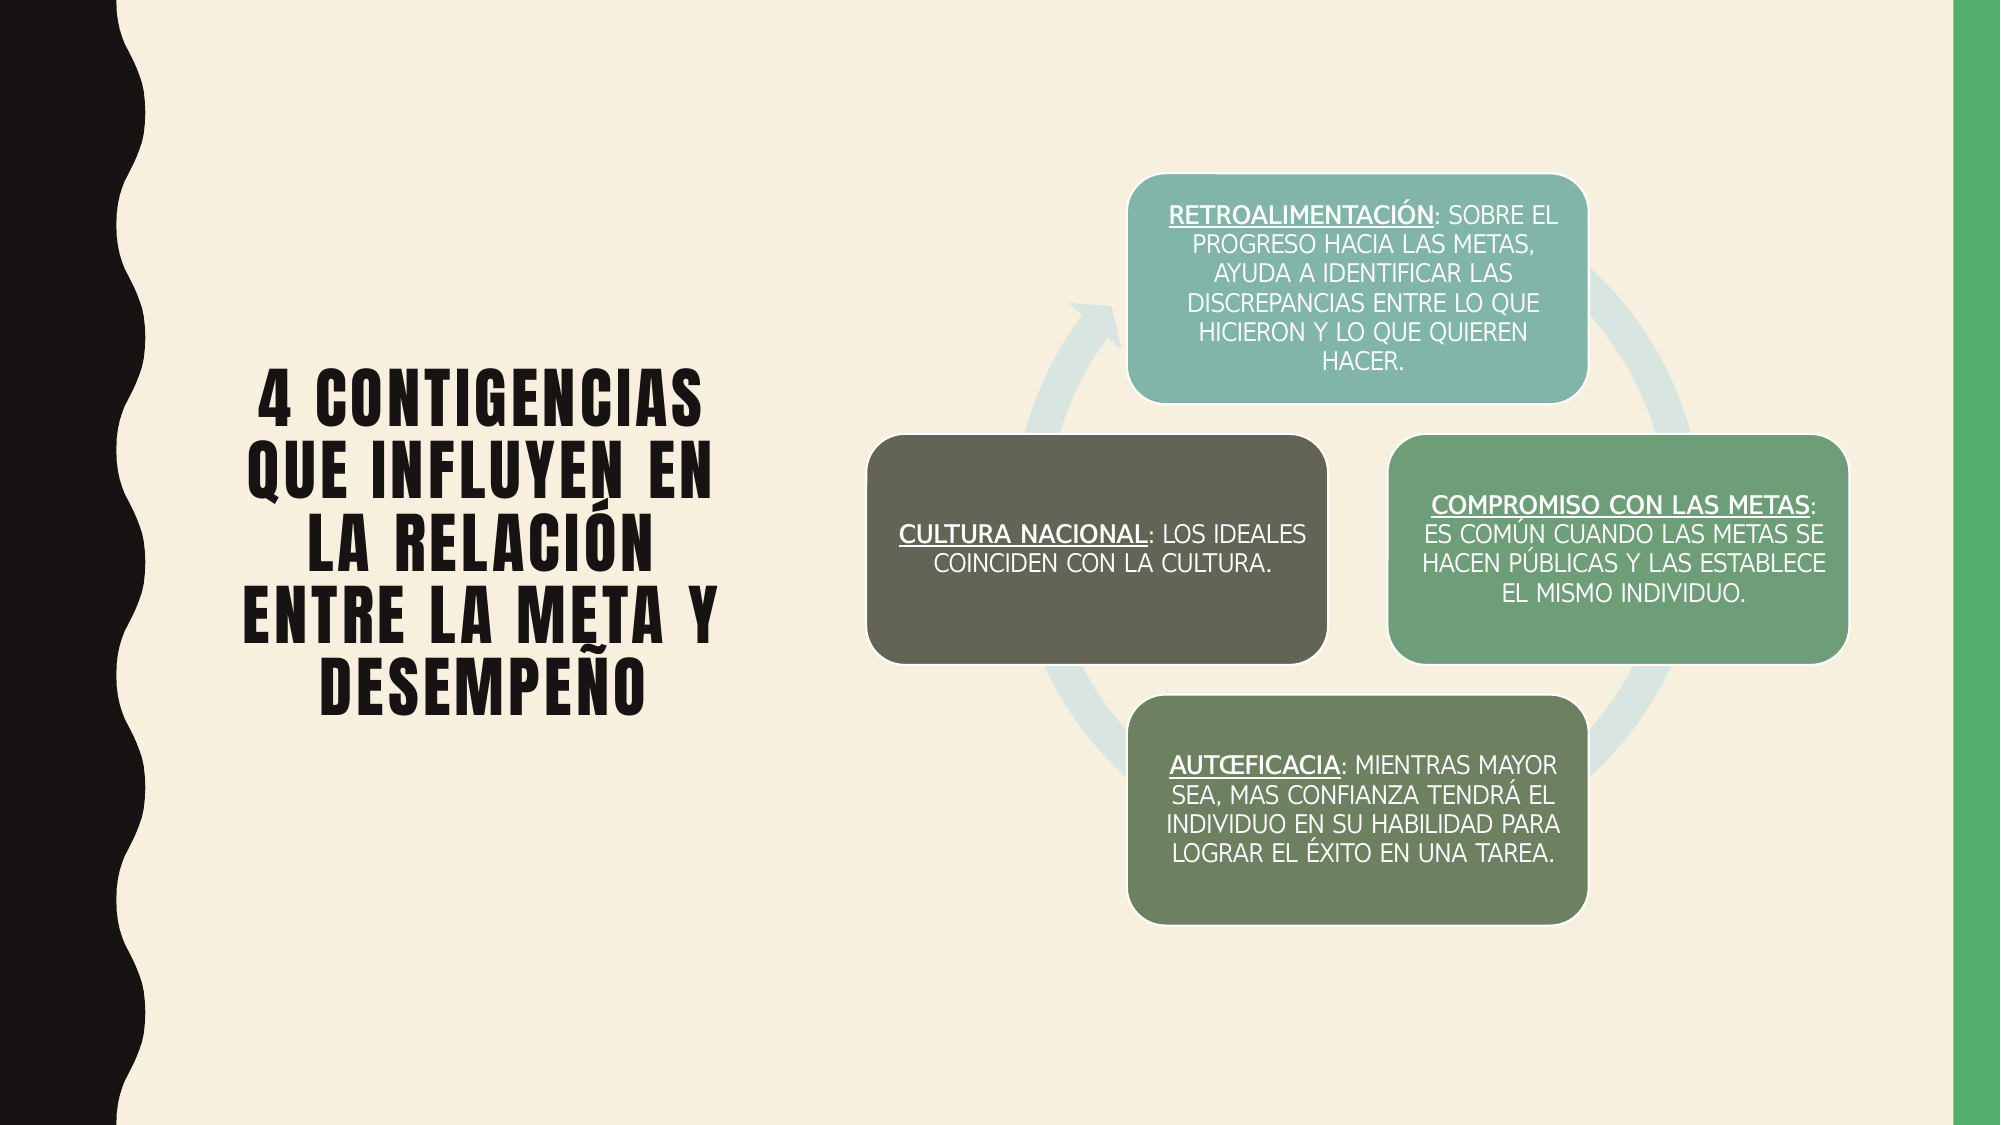

RETROALIMENTACIÓN: SOBRE EL PROGRESO HACIA LAS METAS, AYUDA A IDENTIFICAR LAS DISCREPANCIAS ENTRE LO QUE HICIERON Y LO QUE QUIEREN HACER.
COMPROMISO CON LAS METAS: ES COMÚN CUANDO LAS METAS SE HACEN PÚBLICAS Y LAS ESTABLECE EL MISMO INDIVIDUO.
AUTOEFICACIA: MIENTRAS MAYOR SEA, MAS CONFIANZA TENDRÁ EL INDIVIDUO EN SU HABILIDAD PARA LOGRAR EL ÉXITO EN UNA TAREA.
CULTURA NACIONAL: LOS IDEALES COINCIDEN CON LA CULTURA.
# 4 CONTIGENCIAS QUE INFLUYEN EN LA RELACIÓN ENTRE LA META Y DESEMPEÑO